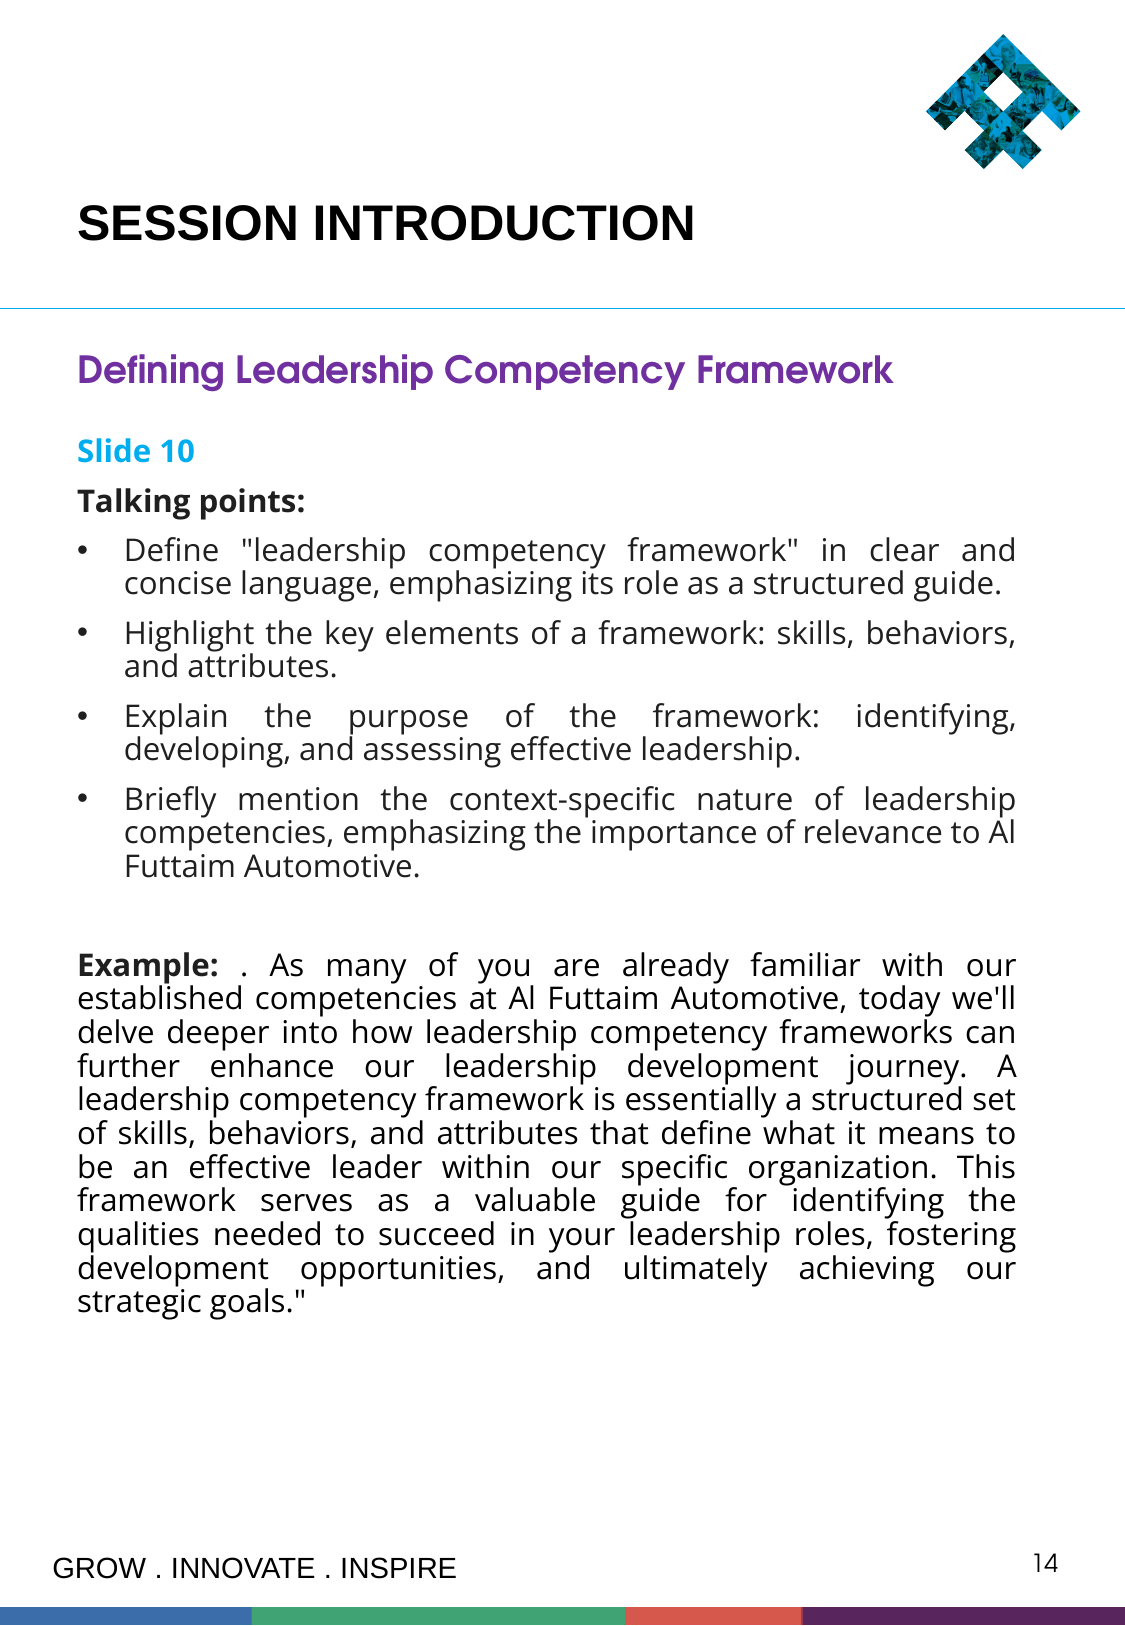

# SESSION INTRODUCTION
Defining Leadership Competency Framework
Slide 10
Talking points:
Define "leadership competency framework" in clear and concise language, emphasizing its role as a structured guide.
Highlight the key elements of a framework: skills, behaviors, and attributes.
Explain the purpose of the framework: identifying, developing, and assessing effective leadership.
Briefly mention the context-specific nature of leadership competencies, emphasizing the importance of relevance to Al Futtaim Automotive.

Example: . As many of you are already familiar with our established competencies at Al Futtaim Automotive, today we'll delve deeper into how leadership competency frameworks can further enhance our leadership development journey. A leadership competency framework is essentially a structured set of skills, behaviors, and attributes that define what it means to be an effective leader within our specific organization. This framework serves as a valuable guide for identifying the qualities needed to succeed in your leadership roles, fostering development opportunities, and ultimately achieving our strategic goals."

14